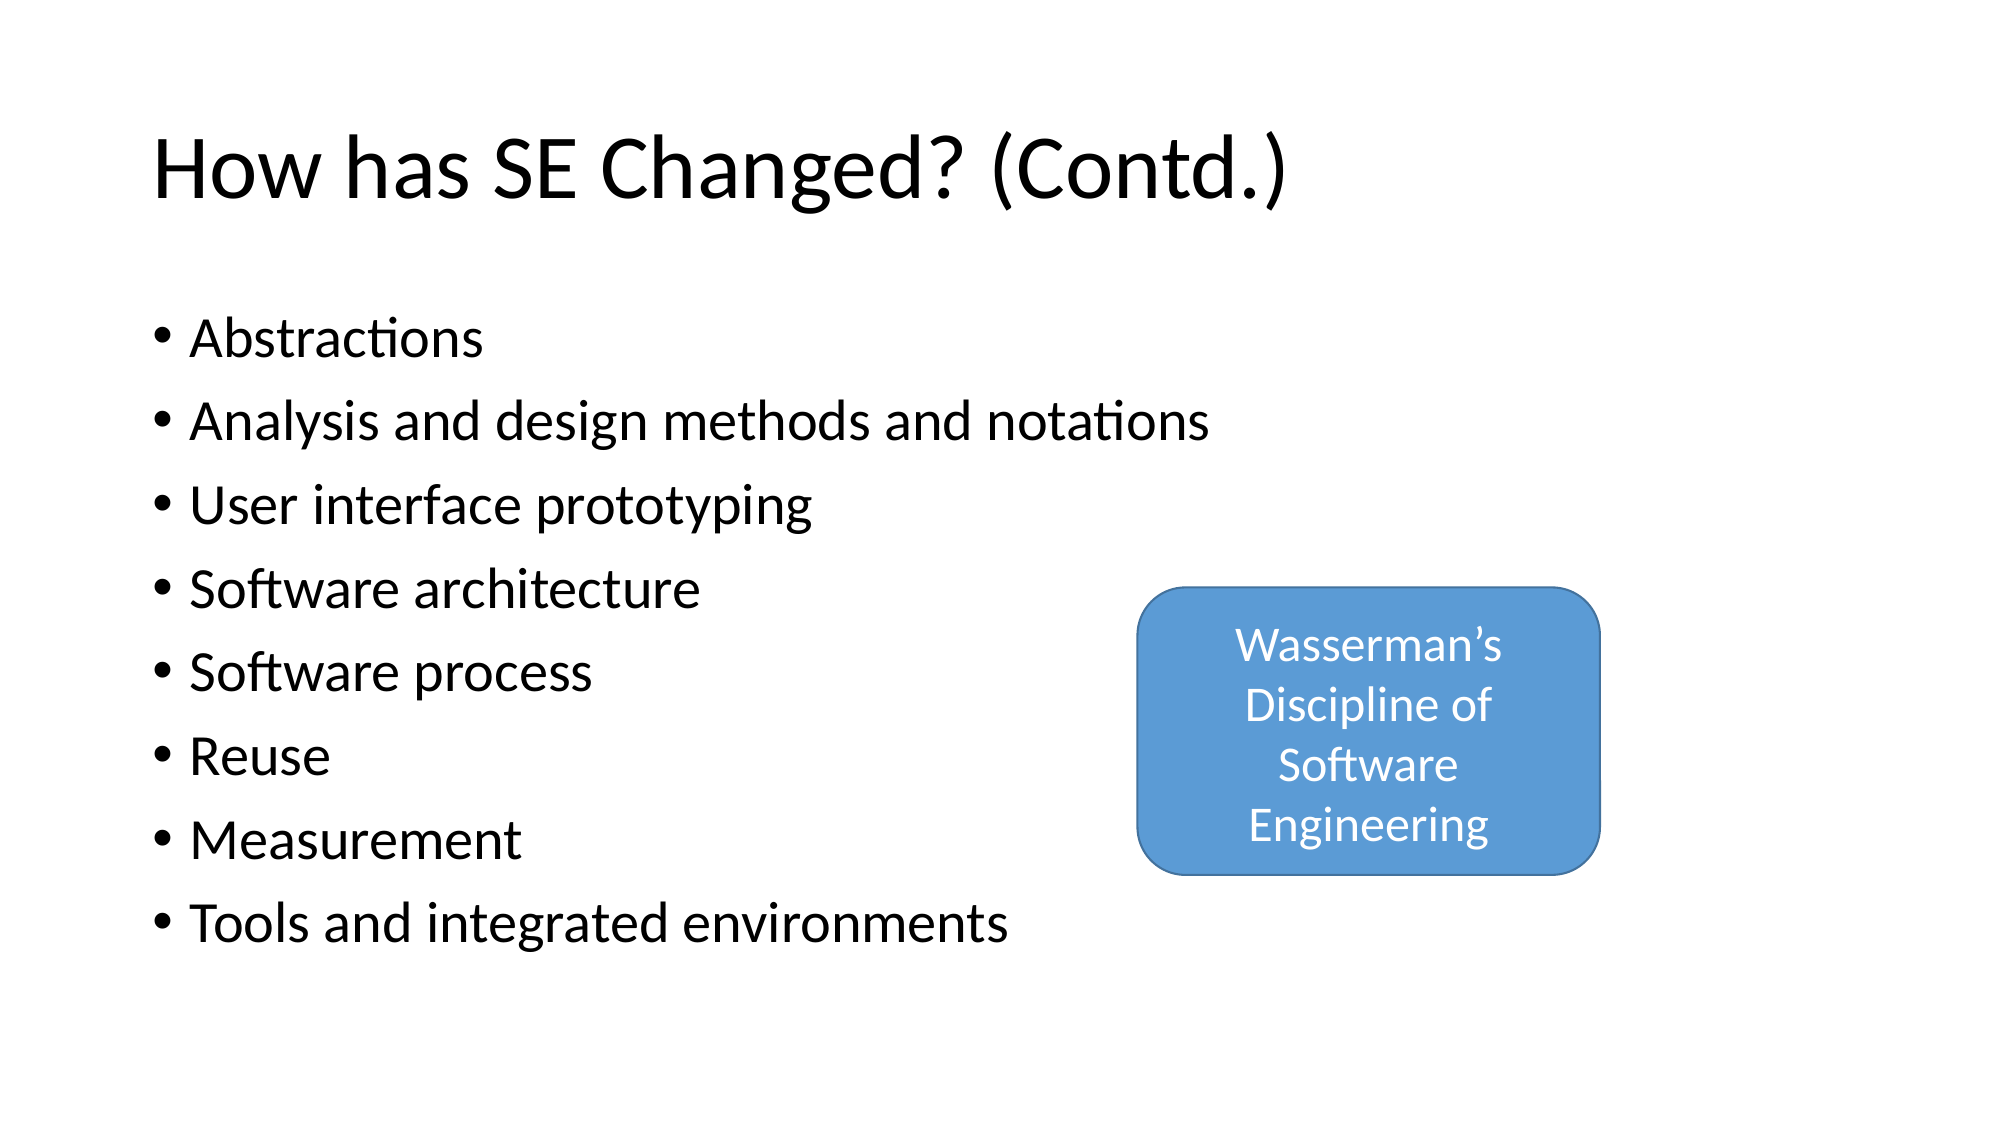

# How has SE Changed? (Contd.)
Abstractions
Analysis and design methods and notations
User interface prototyping
Software architecture
Software process
Reuse
Measurement
Tools and integrated environments
Wasserman’s Discipline of Software Engineering